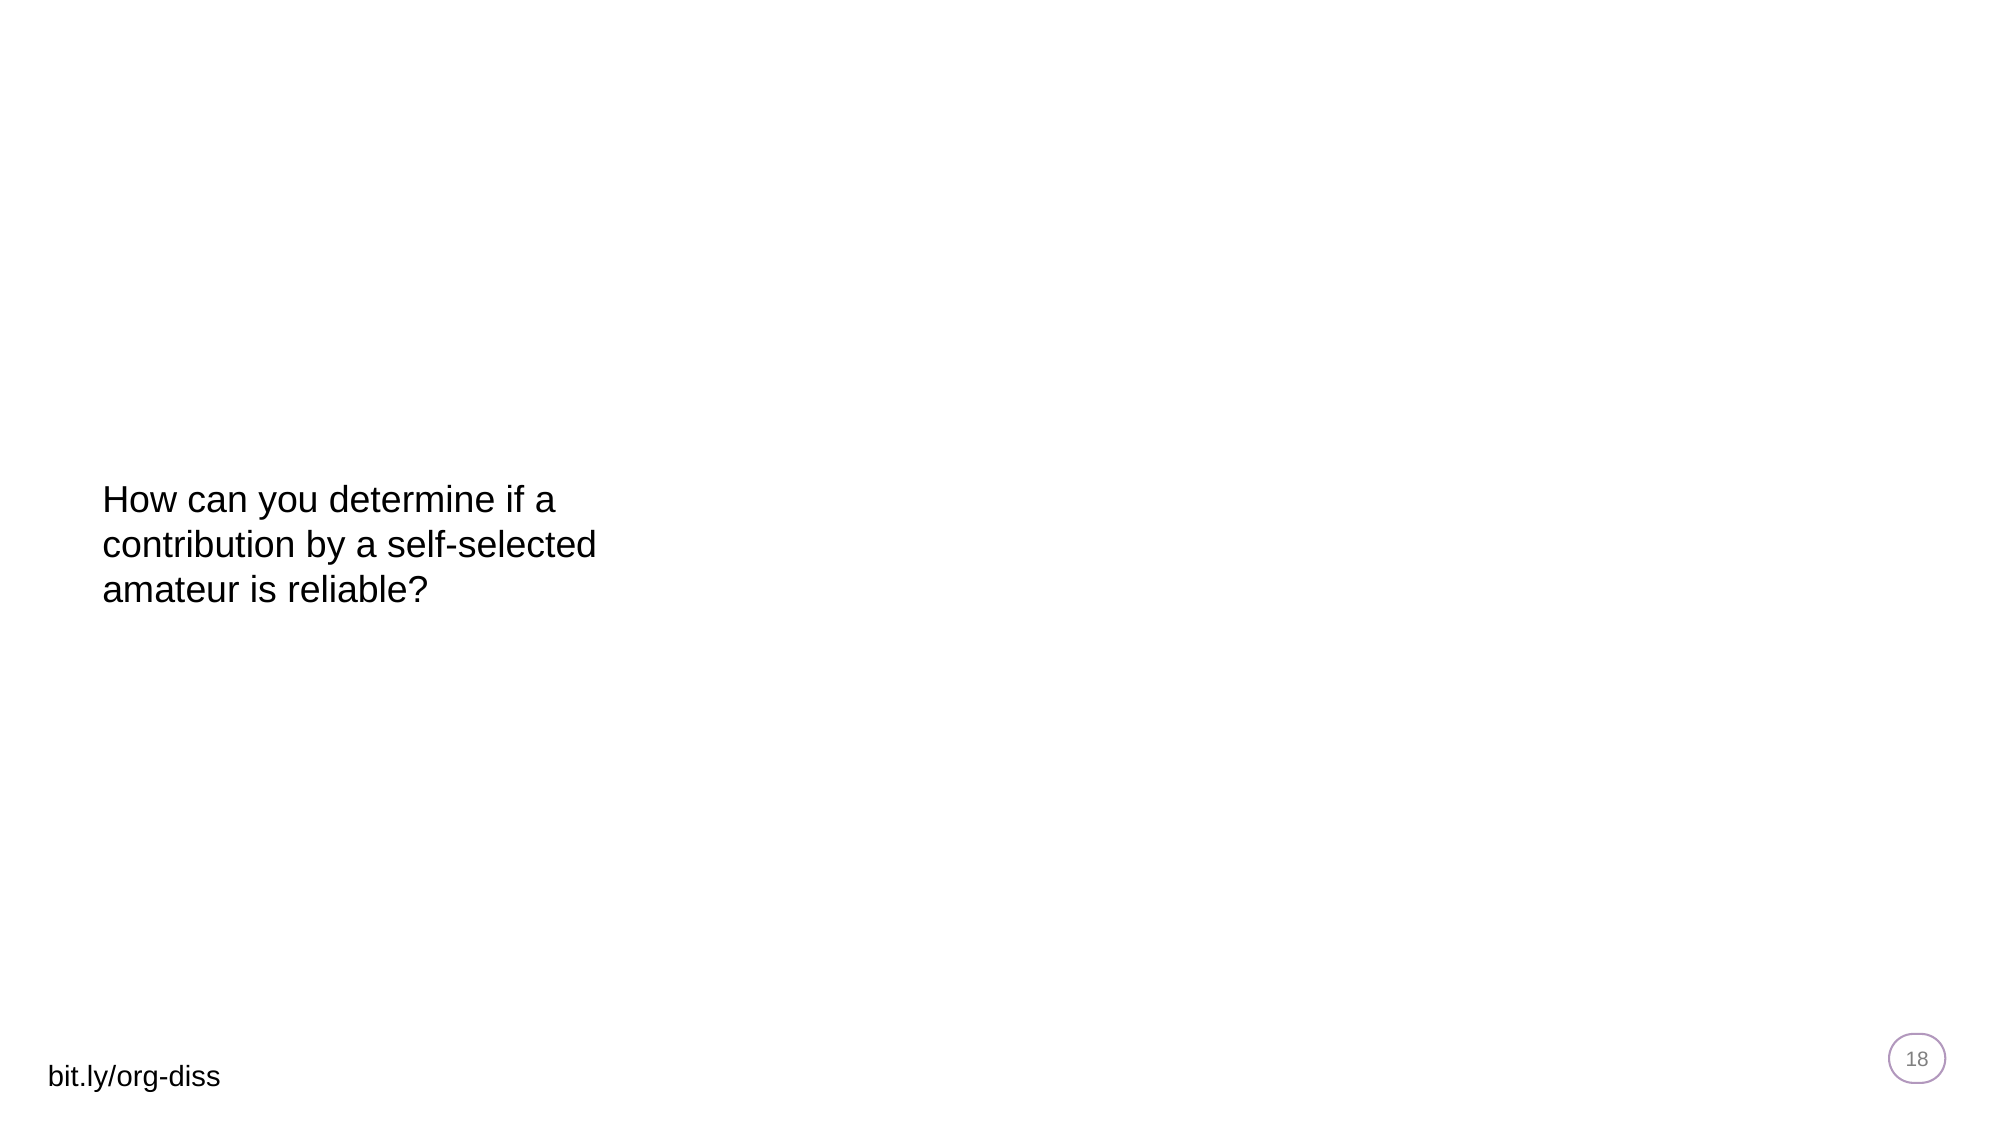

How can you determine if a contribution by a self-selected amateur is reliable?
18